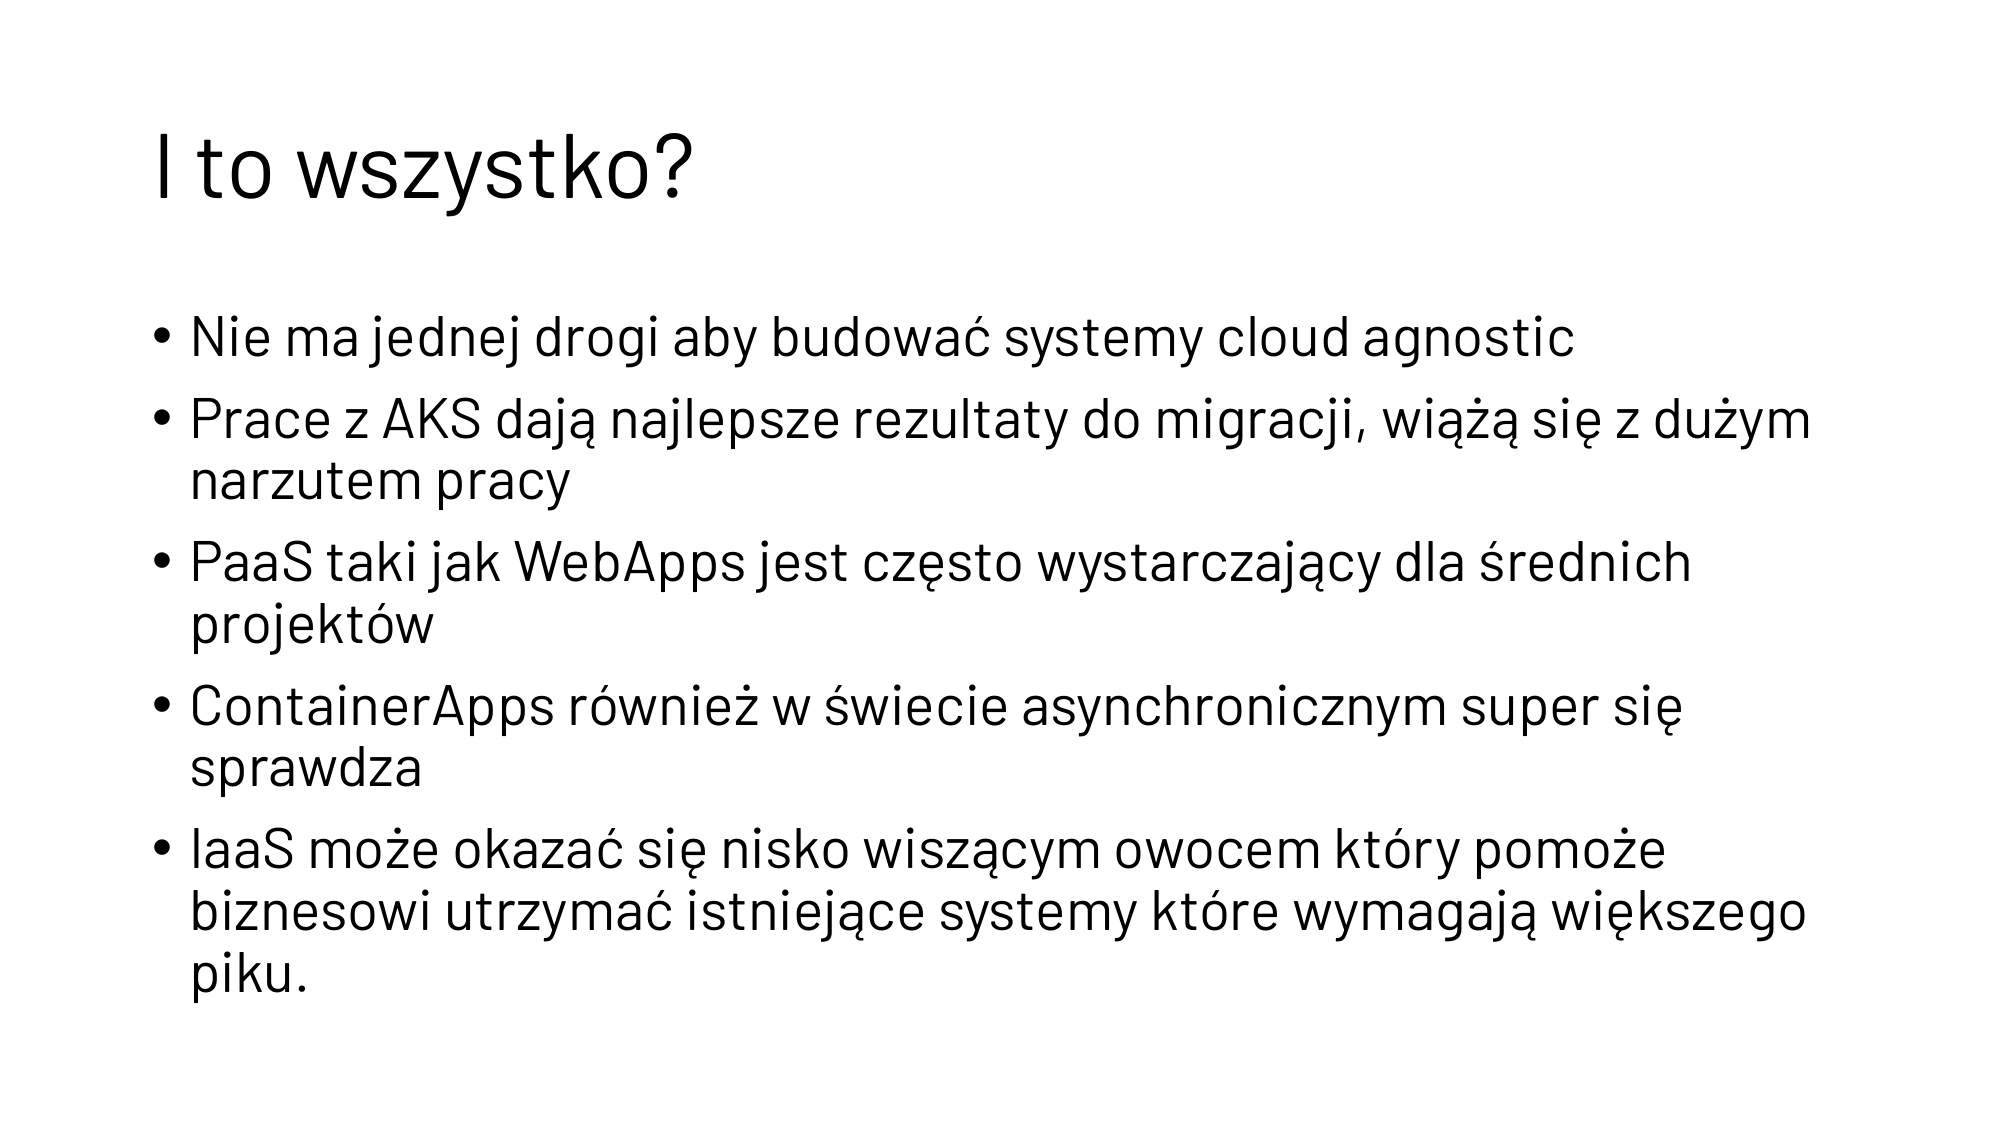

# I to wszystko?
Nie ma jednej drogi aby budować systemy cloud agnostic
Prace z AKS dają najlepsze rezultaty do migracji, wiążą się z dużym narzutem pracy
PaaS taki jak WebApps jest często wystarczający dla średnich projektów
ContainerApps również w świecie asynchronicznym super się sprawdza
IaaS może okazać się nisko wiszącym owocem który pomoże biznesowi utrzymać istniejące systemy które wymagają większego piku.